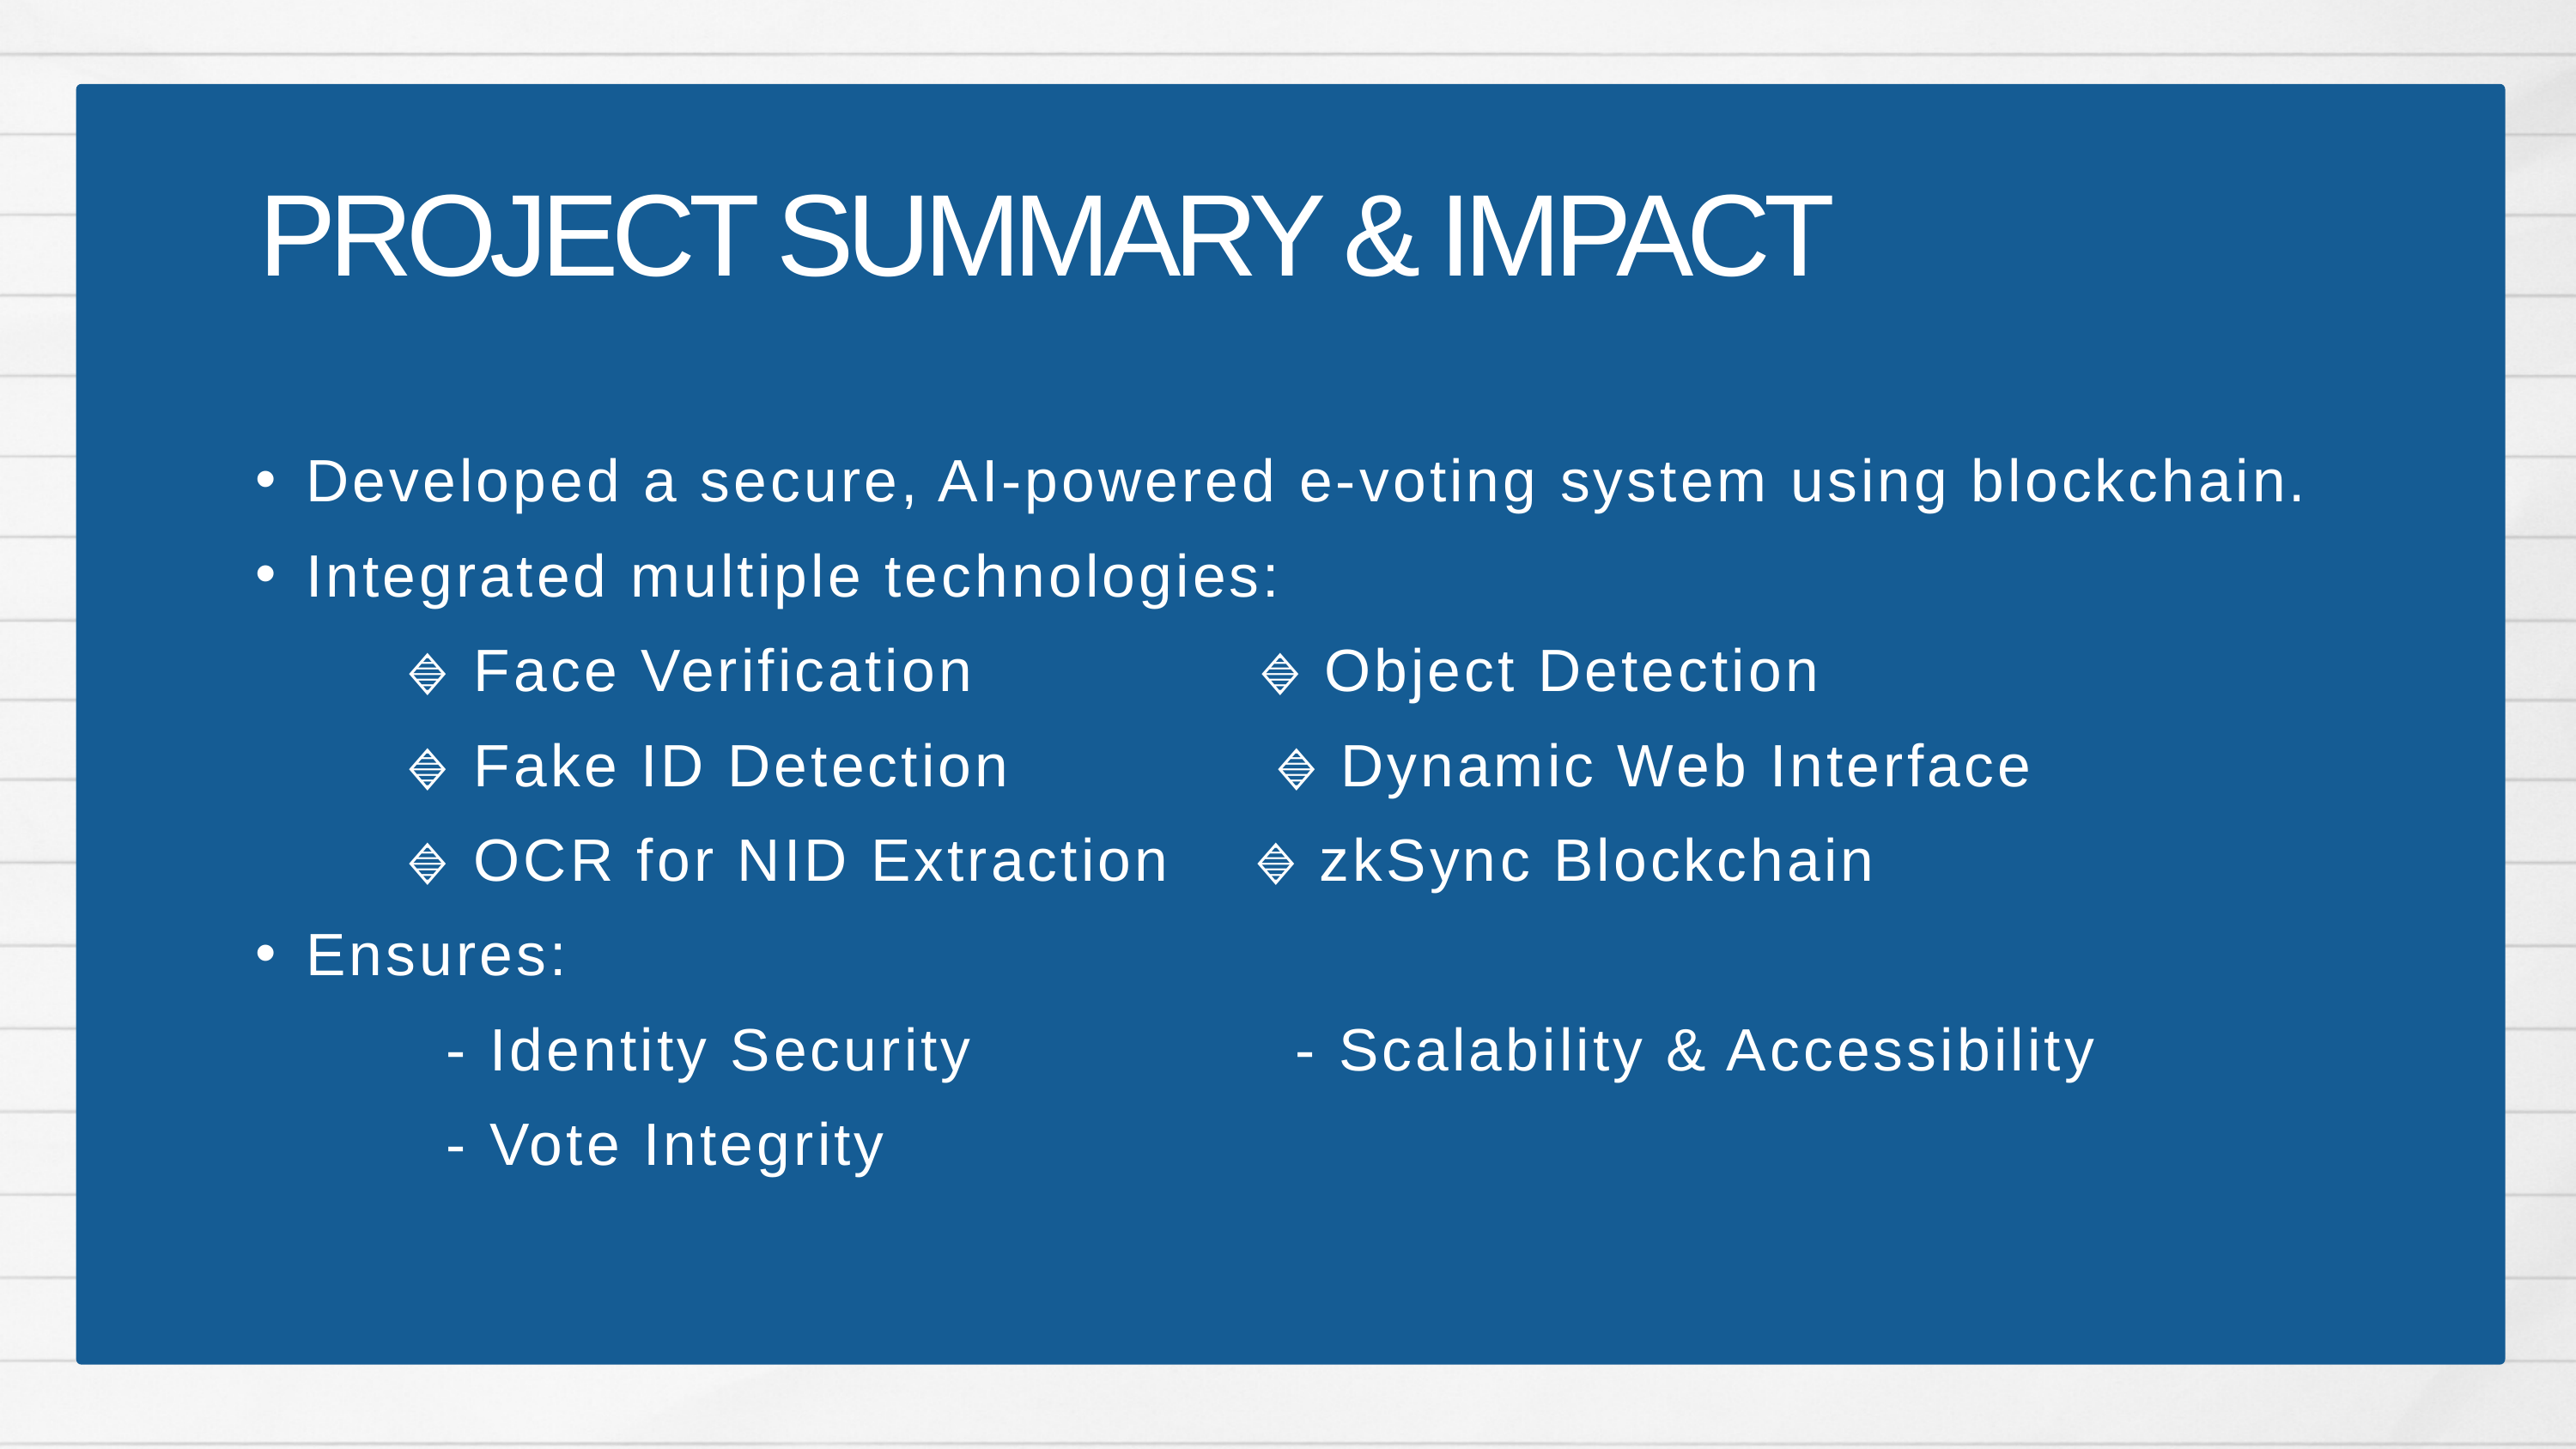

PROJECT SUMMARY & IMPACT
Developed a secure, AI-powered e-voting system using blockchain.
Integrated multiple technologies:
          🔹 Face Verification              🔹 Object Detection
          🔹 Fake ID Detection             🔹 Dynamic Web Interface
          🔹 OCR for NID Extraction    🔹 zkSync Blockchain
Ensures:
            - Identity Security                - Scalability & Accessibility
            - Vote Integrity